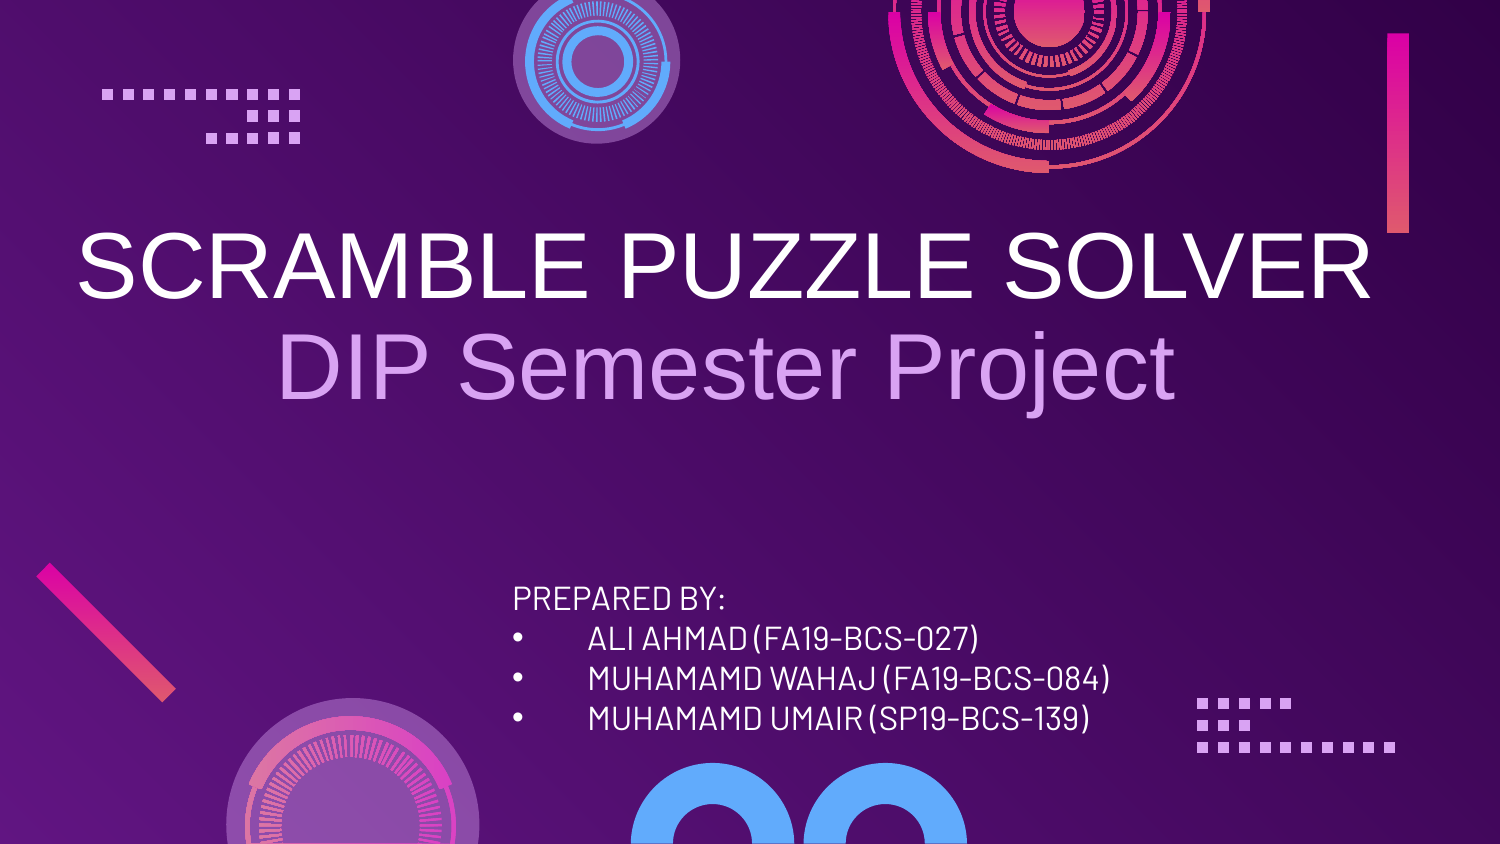

# SCRAMBLE PUZZLE SOLVER DIP Semester Project

PREPARED BY:
ALI AHMAD (FA19-BCS-027)
MUHAMAMD WAHAJ (FA19-BCS-084)
MUHAMAMD UMAIR (SP19-BCS-139)